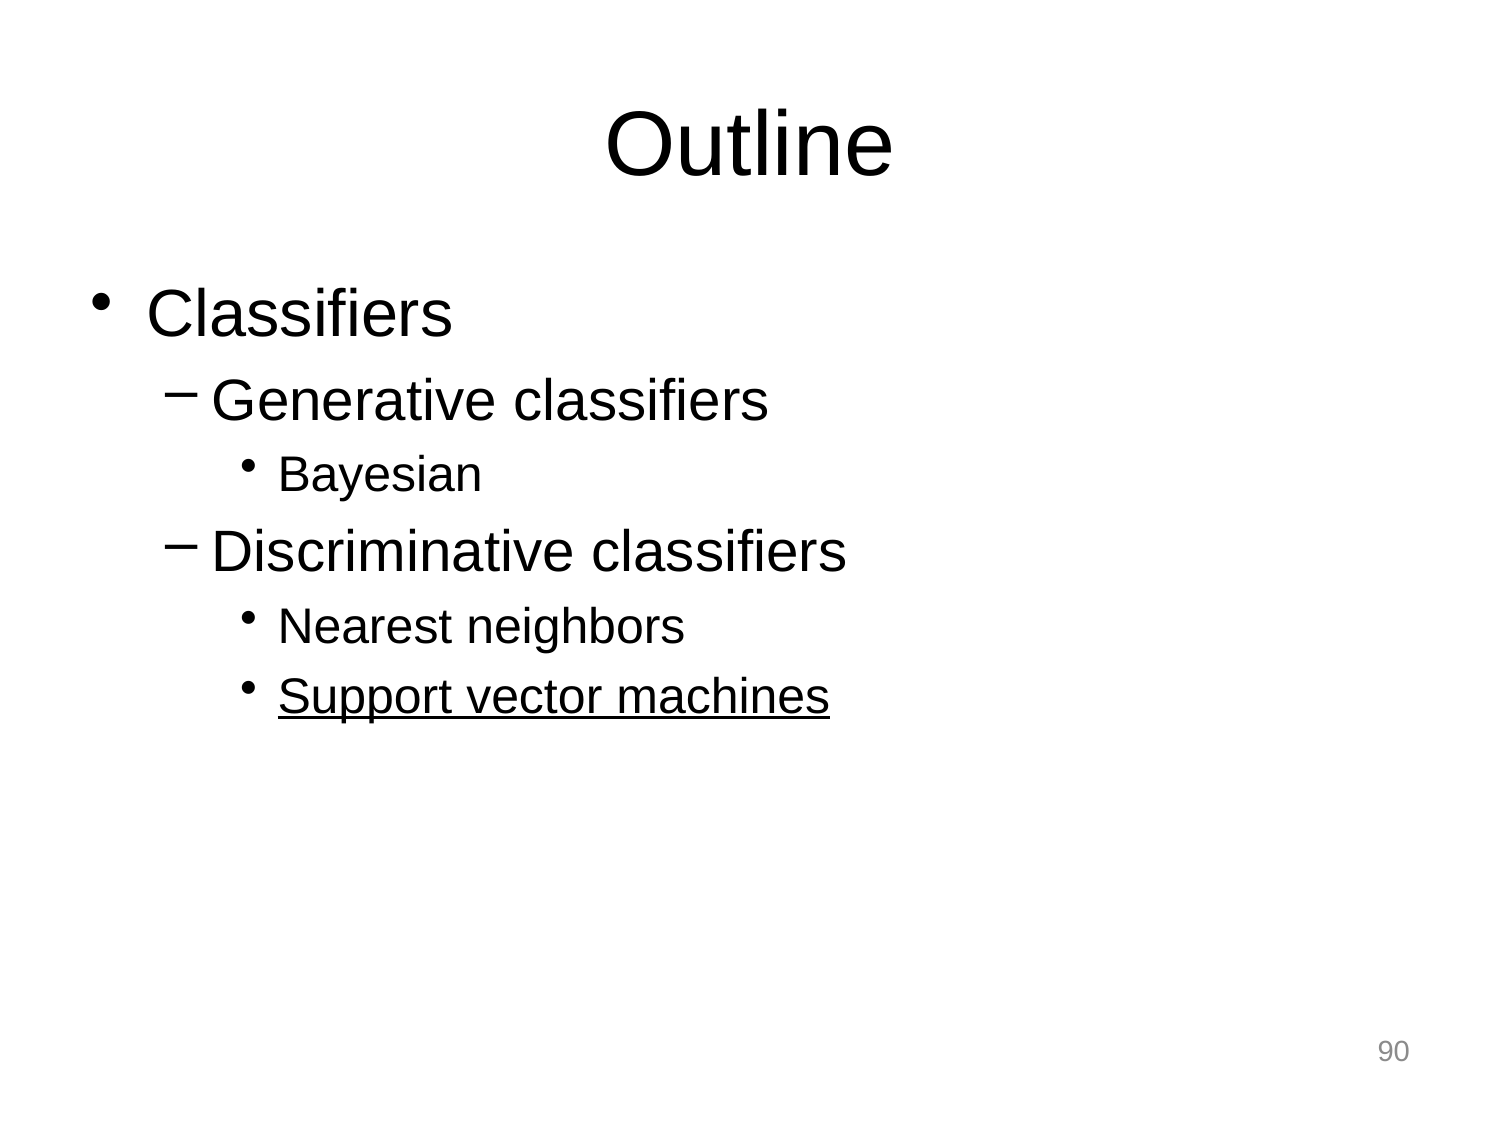

# Outline
Classifiers
Generative classifiers
Bayesian
Discriminative classifiers
Nearest neighbors
Support vector machines
90